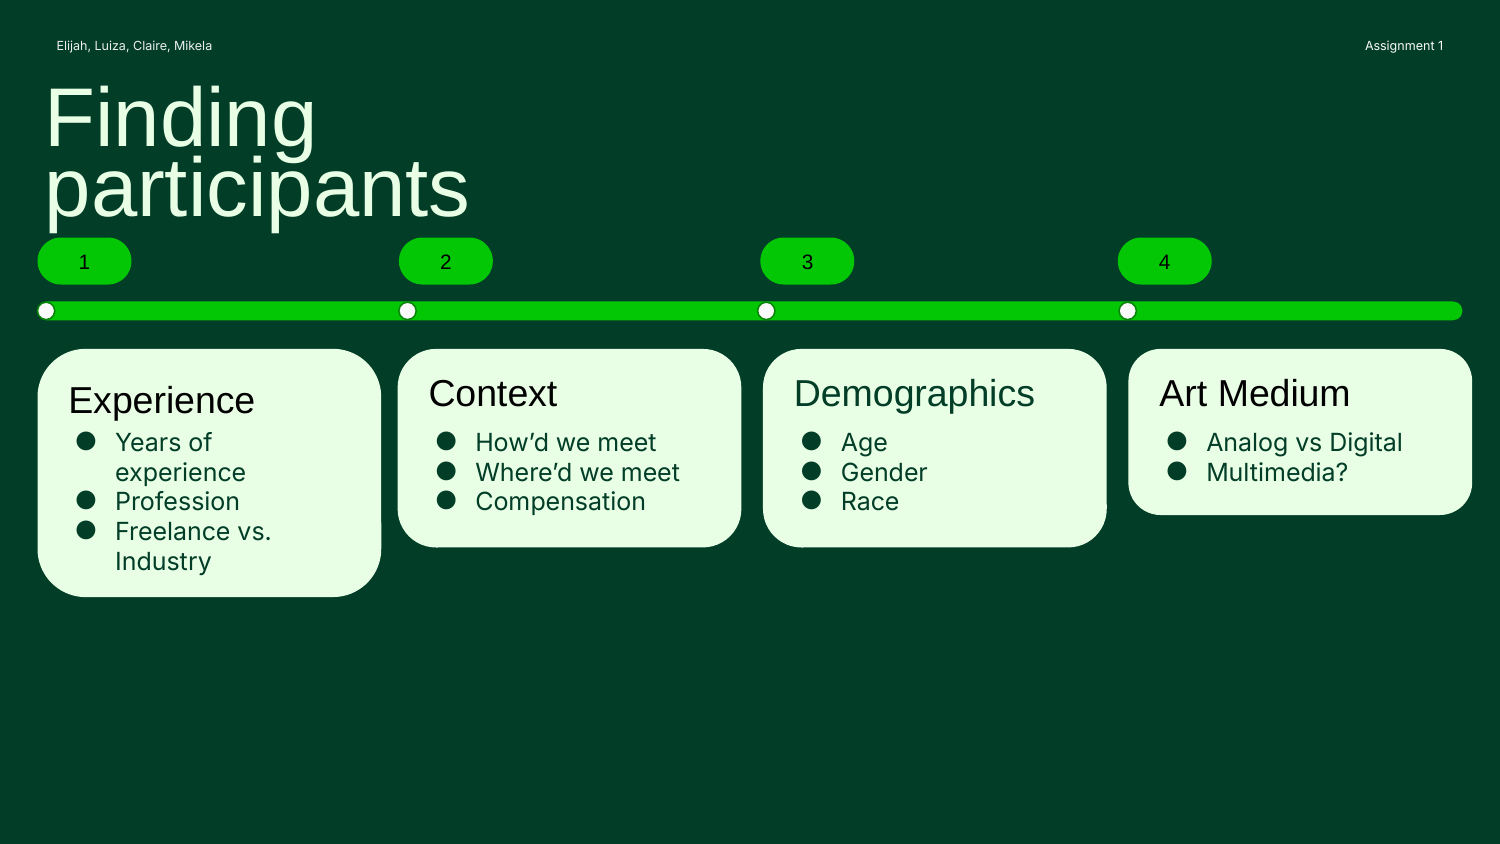

Elijah, Luiza, Claire, Mikela
Assignment 1
Finding participants
4

2
3
1

Demographics
Context
Art Medium
Experience
Age
Gender
Race

Years of experience
Profession
Freelance vs. Industry
How’d we meet
Where’d we meet
Compensation
Analog vs Digital
Multimedia?